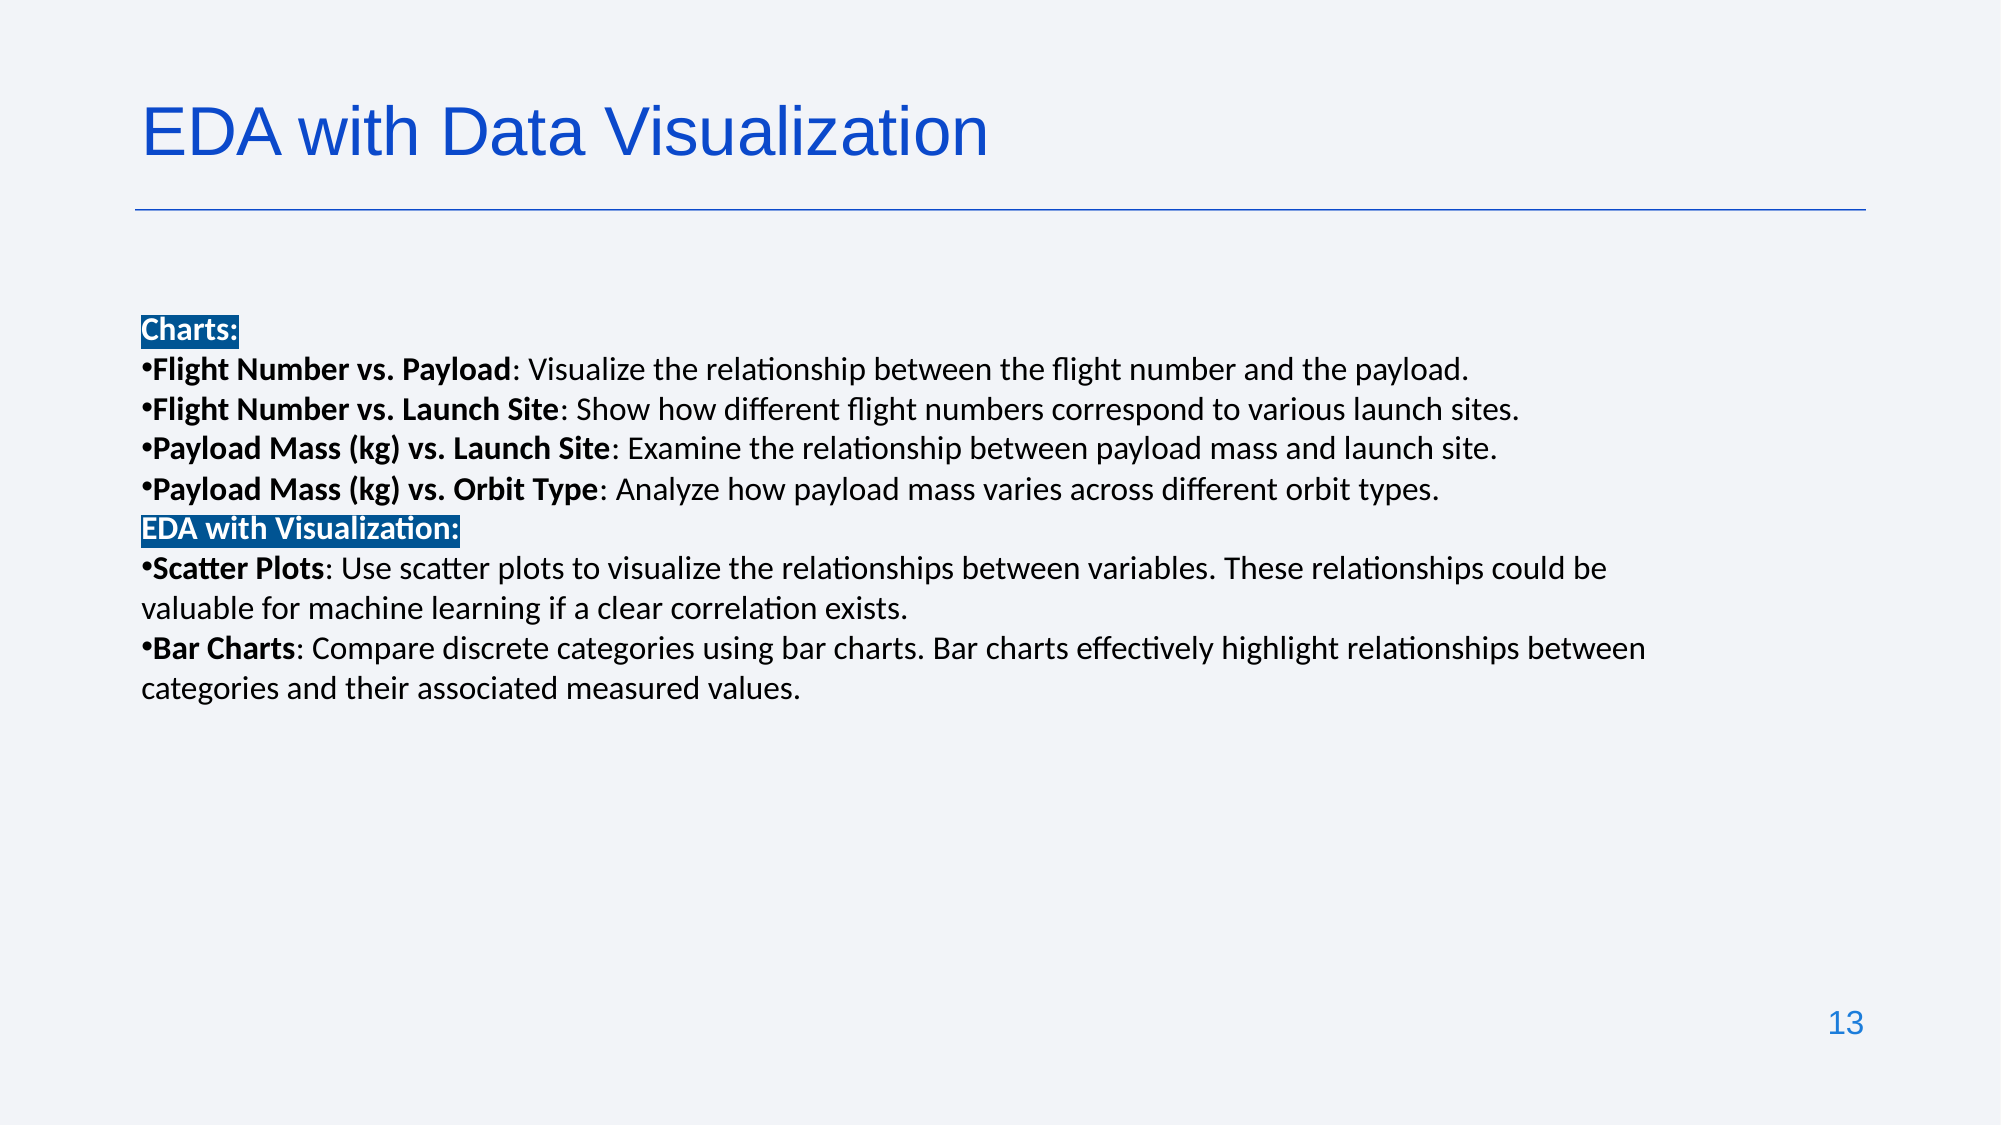

EDA with Data Visualization
Charts:
Flight Number vs. Payload: Visualize the relationship between the flight number and the payload.
Flight Number vs. Launch Site: Show how different flight numbers correspond to various launch sites.
Payload Mass (kg) vs. Launch Site: Examine the relationship between payload mass and launch site.
Payload Mass (kg) vs. Orbit Type: Analyze how payload mass varies across different orbit types.
EDA with Visualization:
Scatter Plots: Use scatter plots to visualize the relationships between variables. These relationships could be valuable for machine learning if a clear correlation exists.
Bar Charts: Compare discrete categories using bar charts. Bar charts effectively highlight relationships between categories and their associated measured values.

13